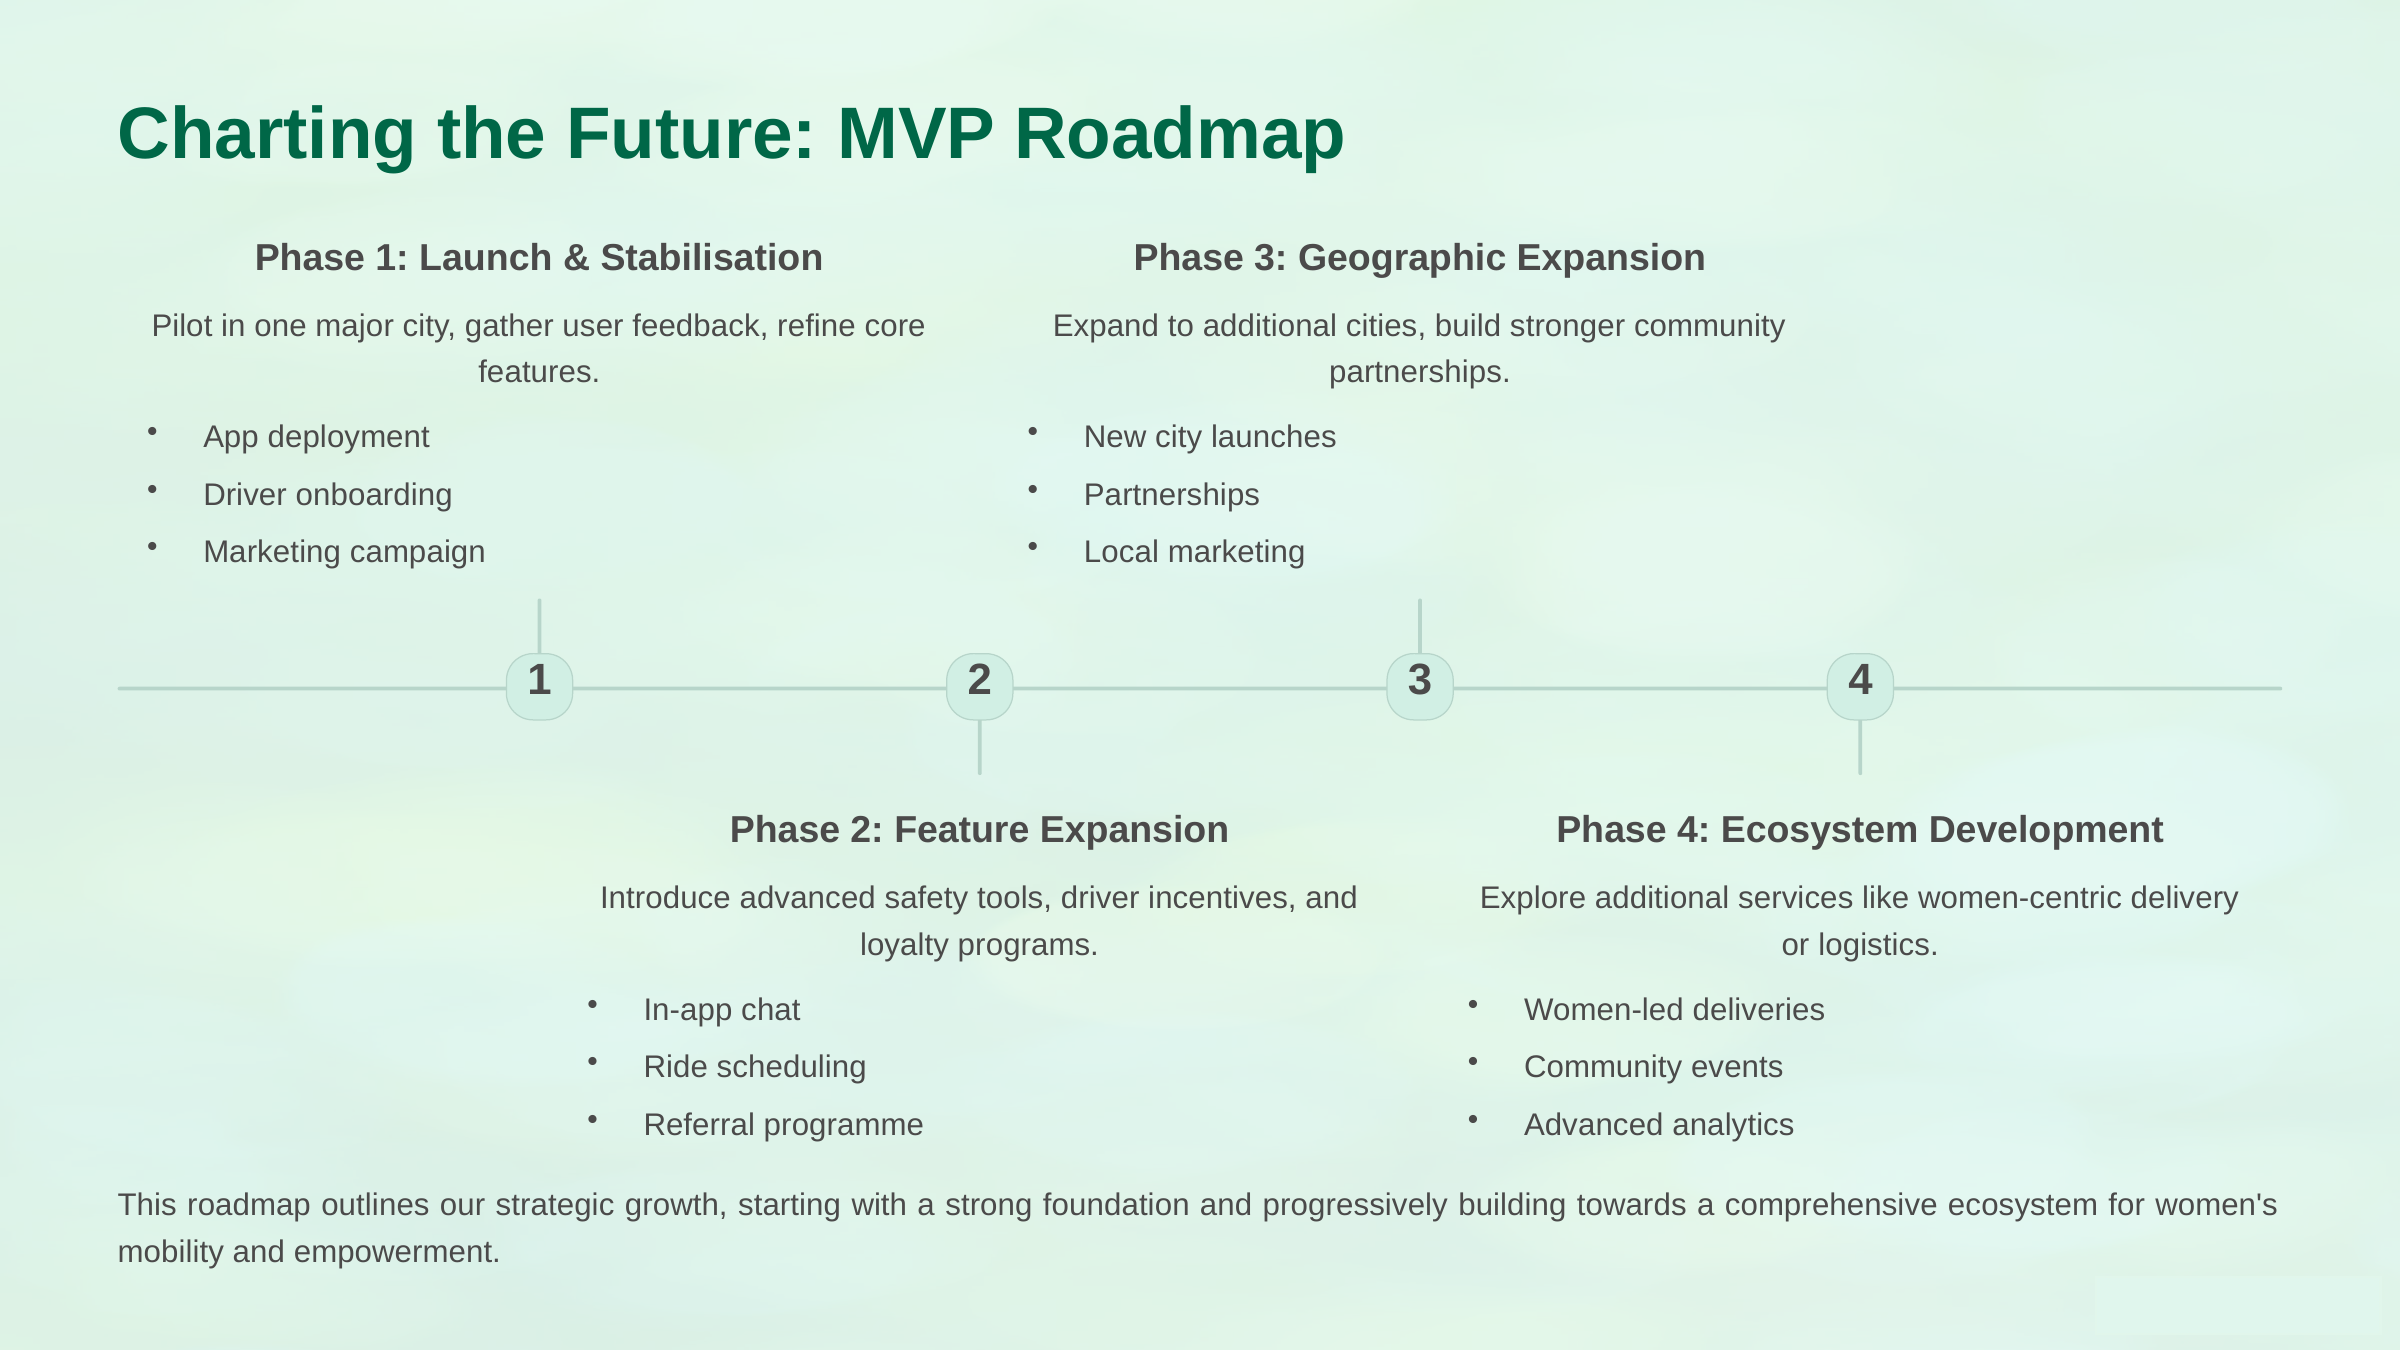

Charting the Future: MVP Roadmap
Phase 1: Launch & Stabilisation
Phase 3: Geographic Expansion
Pilot in one major city, gather user feedback, refine core features.
Expand to additional cities, build stronger community partnerships.
App deployment
New city launches
Driver onboarding
Partnerships
Marketing campaign
Local marketing

1
2
3
4

Phase 2: Feature Expansion
Phase 4: Ecosystem Development
Introduce advanced safety tools, driver incentives, and loyalty programs.
Explore additional services like women-centric delivery or logistics.
In-app chat
Women-led deliveries
Ride scheduling
Community events
Referral programme
Advanced analytics
This roadmap outlines our strategic growth, starting with a strong foundation and progressively building towards a comprehensive ecosystem for women's mobility and empowerment.